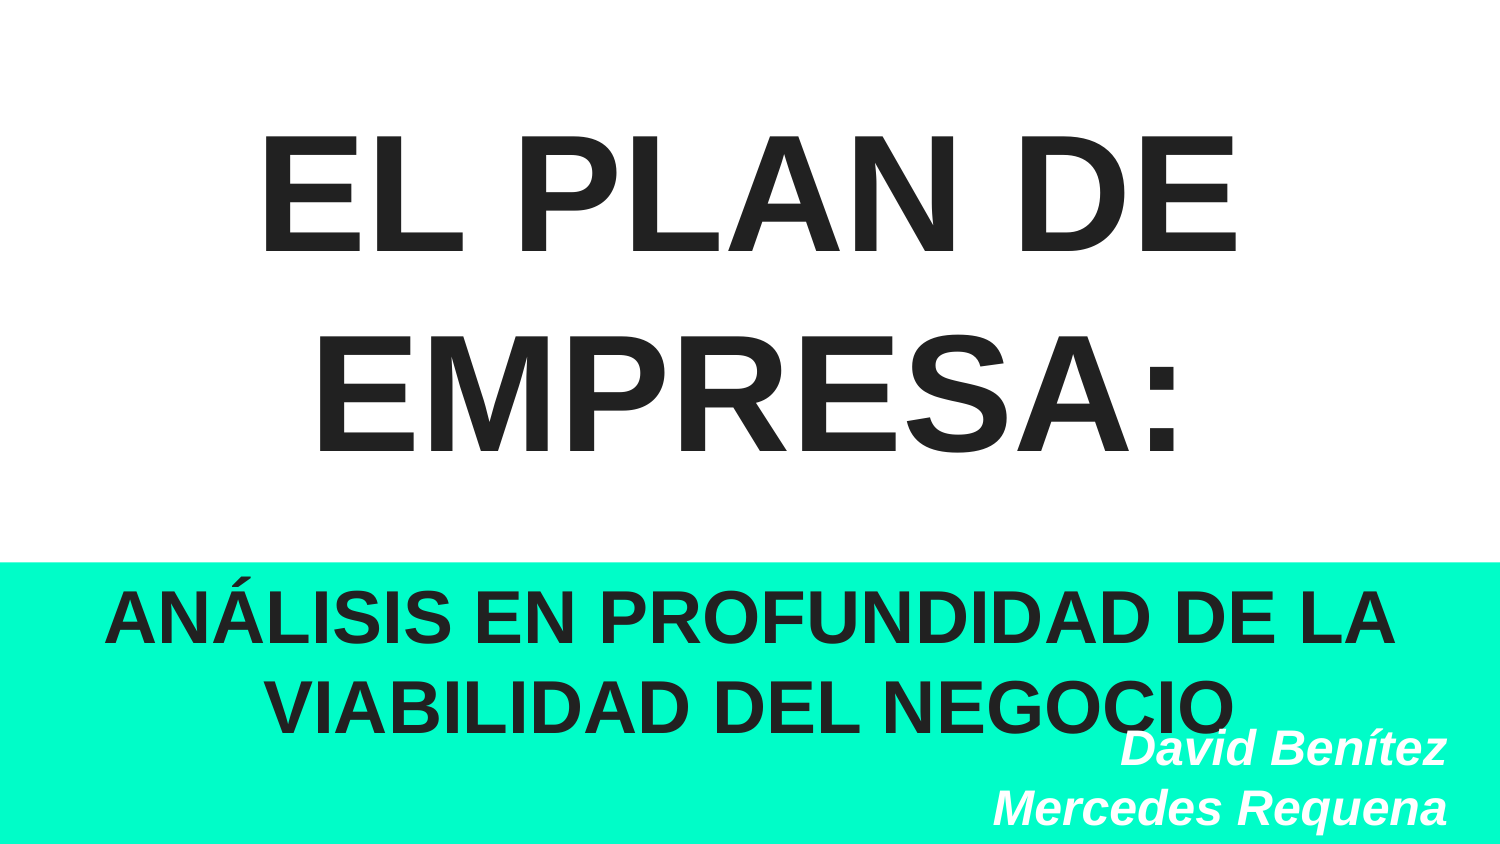

# EL PLAN DE EMPRESA:

ANÁLISIS EN PROFUNDIDAD DE LA VIABILIDAD DEL NEGOCIO
David Benítez
Mercedes Requena